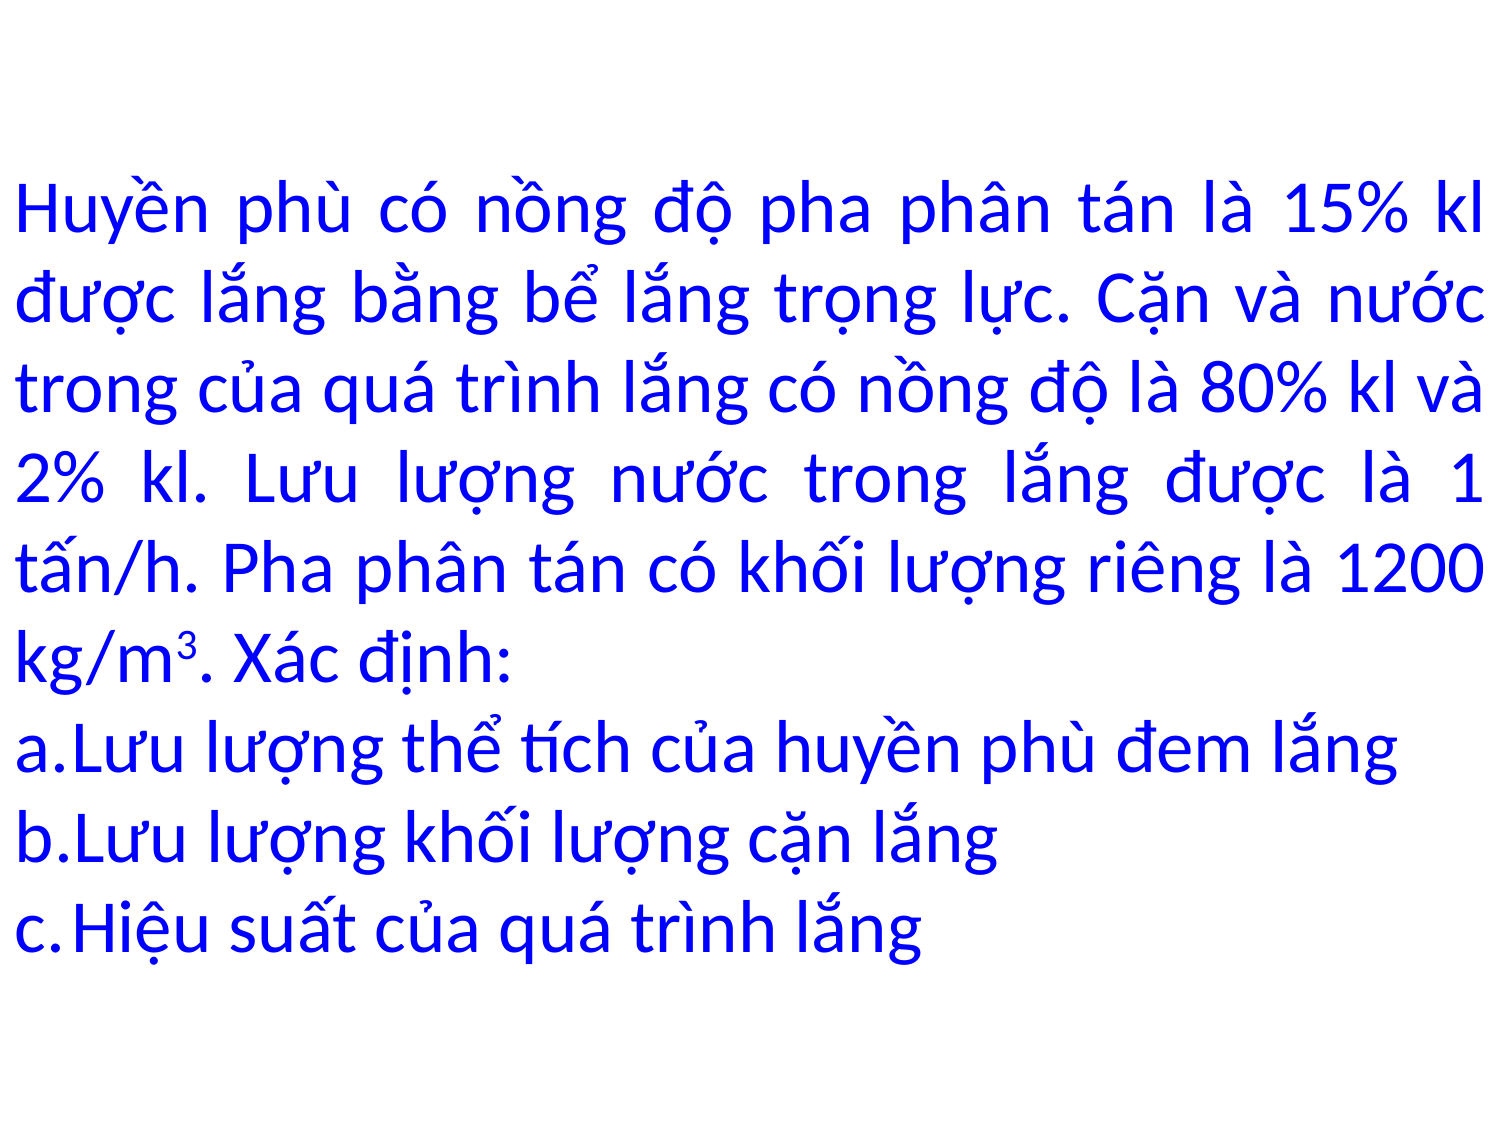

Huyền phù có nồng độ pha phân tán là 15% kl được lắng bằng bể lắng trọng lực. Cặn và nước trong của quá trình lắng có nồng độ là 80% kl và 2% kl. Lưu lượng nước trong lắng được là 1 tấn/h. Pha phân tán có khối lượng riêng là 1200 kg/m3. Xác định:
Lưu lượng thể tích của huyền phù đem lắng
Lưu lượng khối lượng cặn lắng
Hiệu suất của quá trình lắng